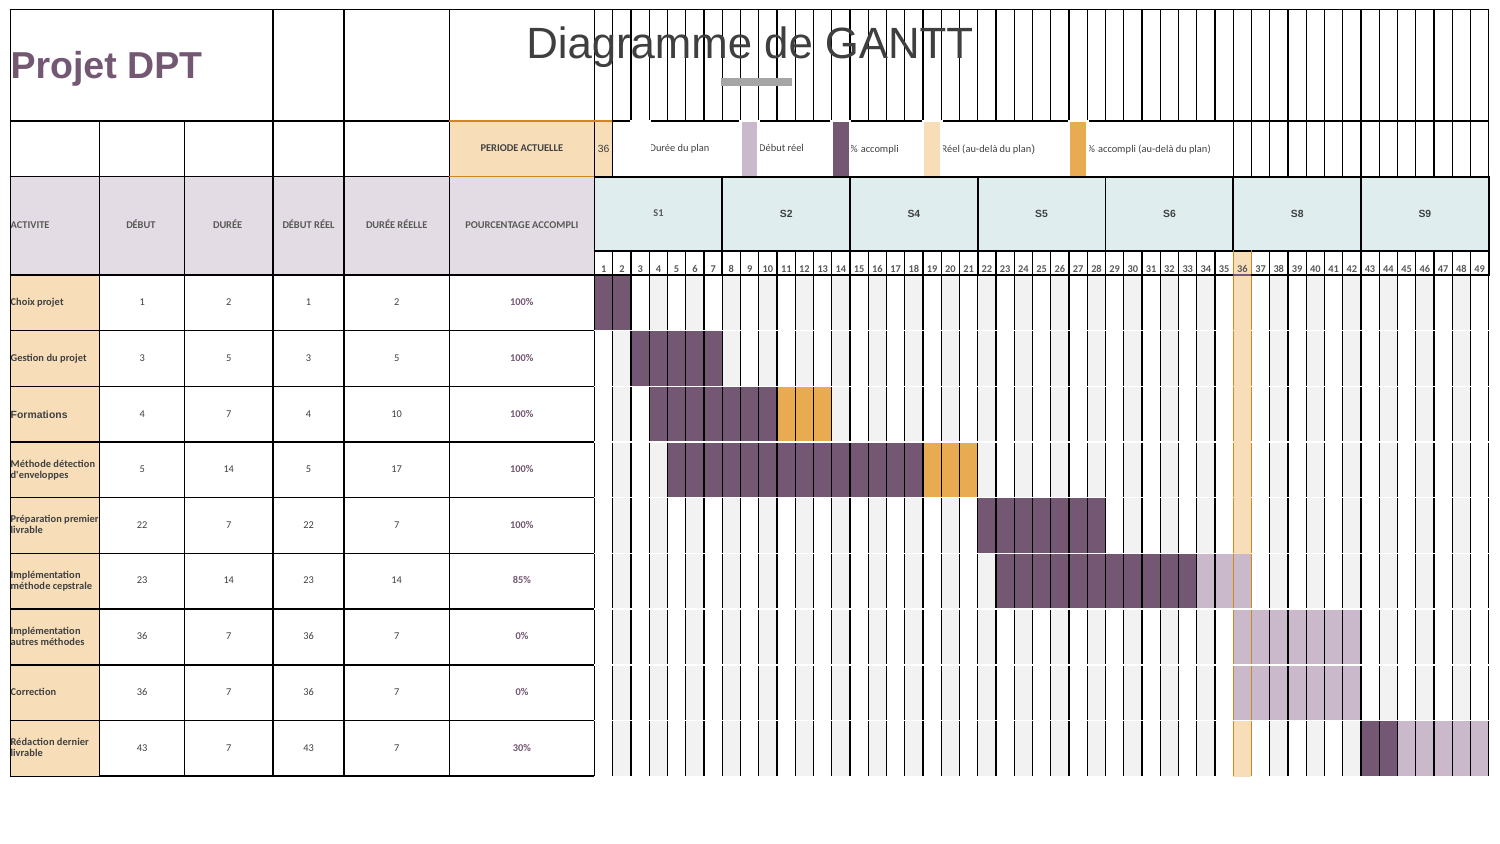

| Projet DPT |  |  |  |  |  |  |  |  |  |  |  |  |  |  |  |  |  |  |  |  |  |  |  |  |  |  |  |  |  |  |  |  |  |  |  |  |  |  |  |  |  |  |  |  |  |  |  |  |  |  |  |  |  |  |
| --- | --- | --- | --- | --- | --- | --- | --- | --- | --- | --- | --- | --- | --- | --- | --- | --- | --- | --- | --- | --- | --- | --- | --- | --- | --- | --- | --- | --- | --- | --- | --- | --- | --- | --- | --- | --- | --- | --- | --- | --- | --- | --- | --- | --- | --- | --- | --- | --- | --- | --- | --- | --- | --- | --- |
|  |  |  |  |  | PERIODE ACTUELLE | 36 |  |  | Durée du plan |  |  |  |  |  | Début réel |  |  |  |  | % accompli |  |  |  |  | Réel (au-delà du plan) |  |  |  |  |  |  |  | % accompli (au-delà du plan) |  |  |  |  |  |  |  |  |  |  |  |  |  |  |  |  |  |  |  |  |  |
| ACTIVITE | DÉBUT | DURÉE | DÉBUT RÉEL | DURÉE RÉELLE | POURCENTAGE ACCOMPLI | S1 |  |  |  |  |  |  | S2 |  |  |  |  |  |  | S4 |  |  |  |  |  |  | S5 |  |  |  |  |  |  | S6 |  |  |  |  |  |  | S8 |  |  |  |  |  |  | S9 |  |  |  |  |  |  |
|  |  |  |  |  |  | 1 | 2 | 3 | 4 | 5 | 6 | 7 | 8 | 9 | 10 | 11 | 12 | 13 | 14 | 15 | 16 | 17 | 18 | 19 | 20 | 21 | 22 | 23 | 24 | 25 | 26 | 27 | 28 | 29 | 30 | 31 | 32 | 33 | 34 | 35 | 36 | 37 | 38 | 39 | 40 | 41 | 42 | 43 | 44 | 45 | 46 | 47 | 48 | 49 |
| Choix projet | 1 | 2 | 1 | 2 | 100% |  |  |  |  |  |  |  |  |  |  |  |  |  |  |  |  |  |  |  |  |  |  |  |  |  |  |  |  |  |  |  |  |  |  |  |  |  |  |  |  |  |  |  |  |  |  |  |  |  |
| Gestion du projet | 3 | 5 | 3 | 5 | 100% |  |  |  |  |  |  |  |  |  |  |  |  |  |  |  |  |  |  |  |  |  |  |  |  |  |  |  |  |  |  |  |  |  |  |  |  |  |  |  |  |  |  |  |  |  |  |  |  |  |
| Formations | 4 | 7 | 4 | 10 | 100% |  |  |  |  |  |  |  |  |  |  |  |  |  |  |  |  |  |  |  |  |  |  |  |  |  |  |  |  |  |  |  |  |  |  |  |  |  |  |  |  |  |  |  |  |  |  |  |  |  |
| Méthode détection d'enveloppes | 5 | 14 | 5 | 17 | 100% |  |  |  |  |  |  |  |  |  |  |  |  |  |  |  |  |  |  |  |  |  |  |  |  |  |  |  |  |  |  |  |  |  |  |  |  |  |  |  |  |  |  |  |  |  |  |  |  |  |
| Préparation premier livrable | 22 | 7 | 22 | 7 | 100% |  |  |  |  |  |  |  |  |  |  |  |  |  |  |  |  |  |  |  |  |  |  |  |  |  |  |  |  |  |  |  |  |  |  |  |  |  |  |  |  |  |  |  |  |  |  |  |  |  |
| Implémentation méthode cepstrale | 23 | 14 | 23 | 14 | 85% |  |  |  |  |  |  |  |  |  |  |  |  |  |  |  |  |  |  |  |  |  |  |  |  |  |  |  |  |  |  |  |  |  |  |  |  |  |  |  |  |  |  |  |  |  |  |  |  |  |
| Implémentation autres méthodes | 36 | 7 | 36 | 7 | 0% |  |  |  |  |  |  |  |  |  |  |  |  |  |  |  |  |  |  |  |  |  |  |  |  |  |  |  |  |  |  |  |  |  |  |  |  |  |  |  |  |  |  |  |  |  |  |  |  |  |
| Correction | 36 | 7 | 36 | 7 | 0% |  |  |  |  |  |  |  |  |  |  |  |  |  |  |  |  |  |  |  |  |  |  |  |  |  |  |  |  |  |  |  |  |  |  |  |  |  |  |  |  |  |  |  |  |  |  |  |  |  |
| Rédaction dernier livrable | 43 | 7 | 43 | 7 | 30% |  |  |  |  |  |  |  |  |  |  |  |  |  |  |  |  |  |  |  |  |  |  |  |  |  |  |  |  |  |  |  |  |  |  |  |  |  |  |  |  |  |  |  |  |  |  |  |  |  |
Diagramme de GANTT